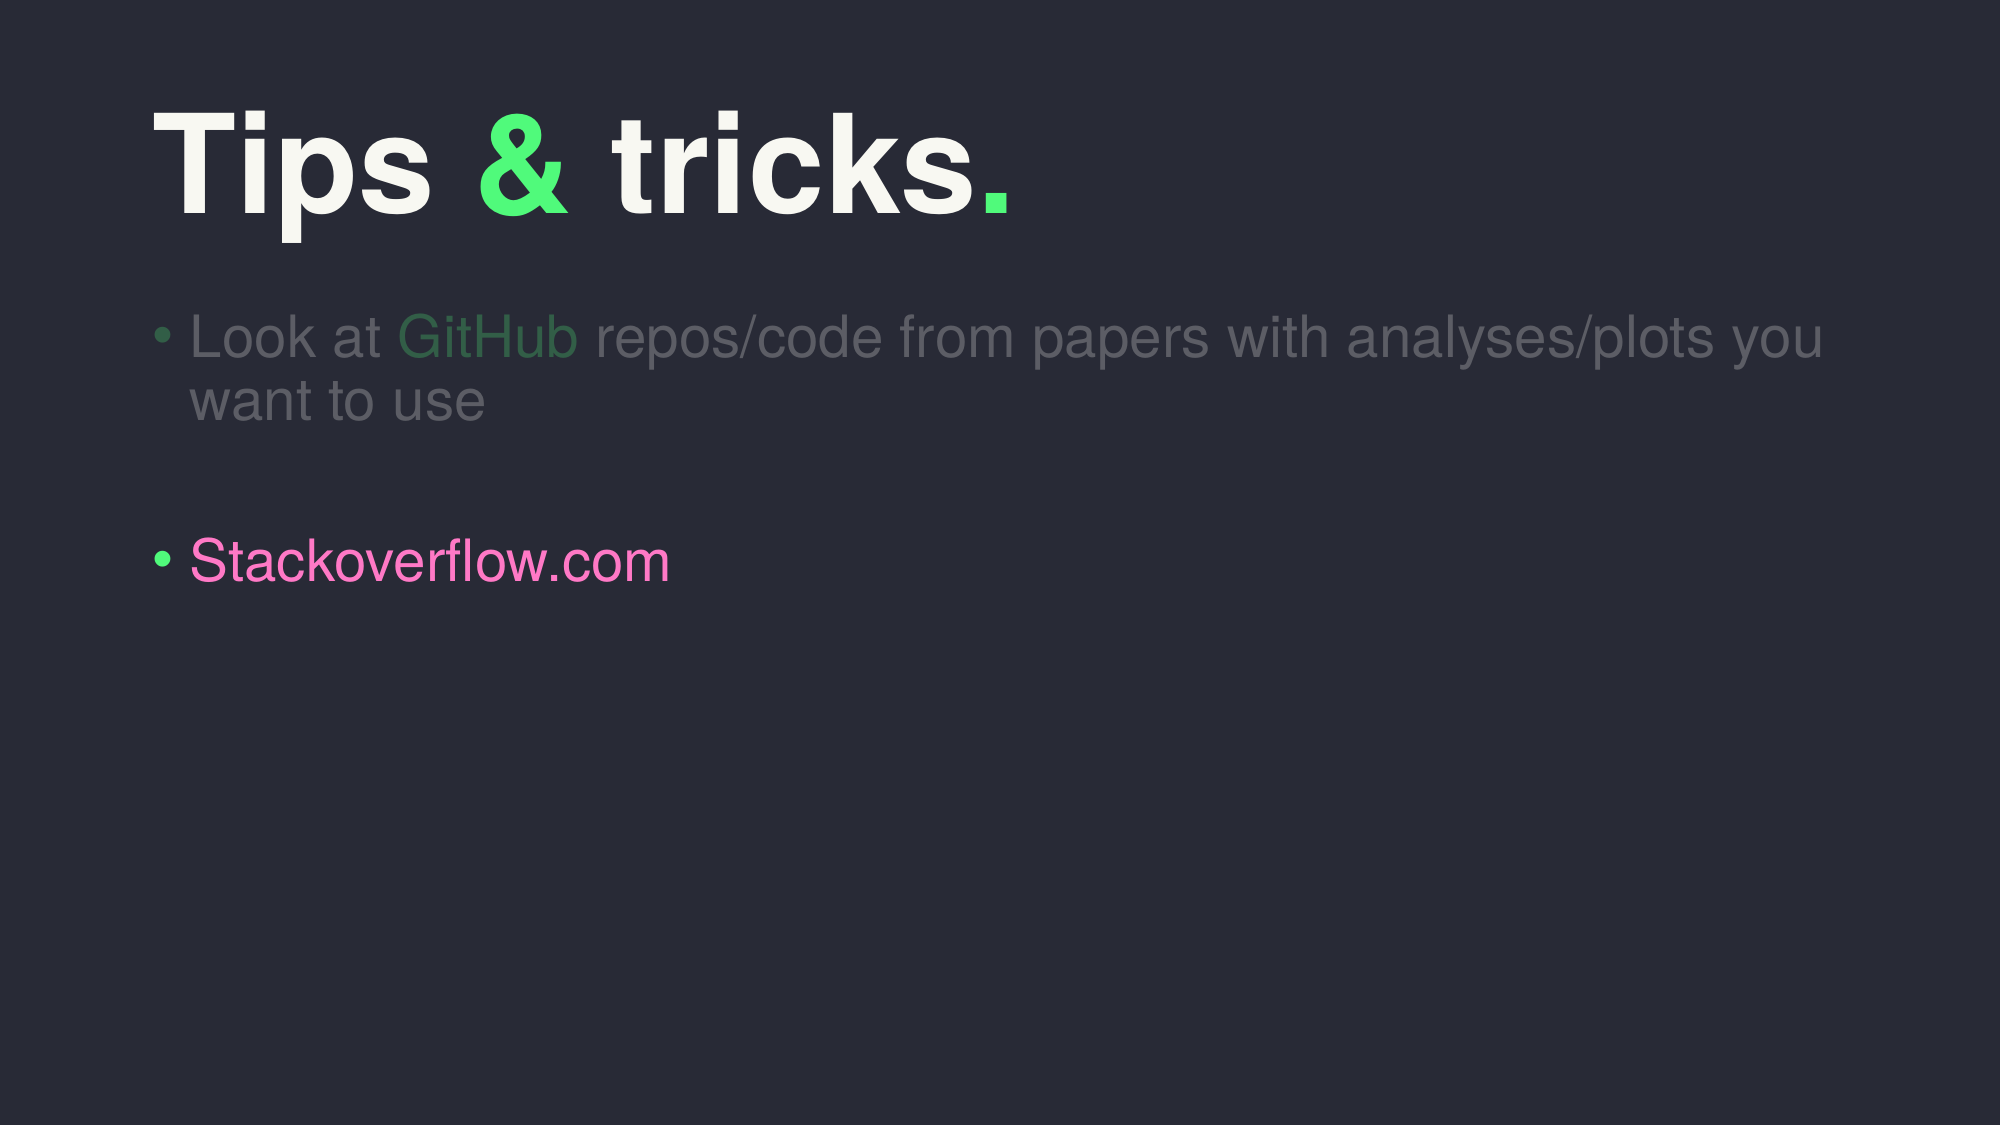

# Tips & tricks.

Look at GitHub repos/code from papers with analyses/plots you want to use
Stackoverflow.com